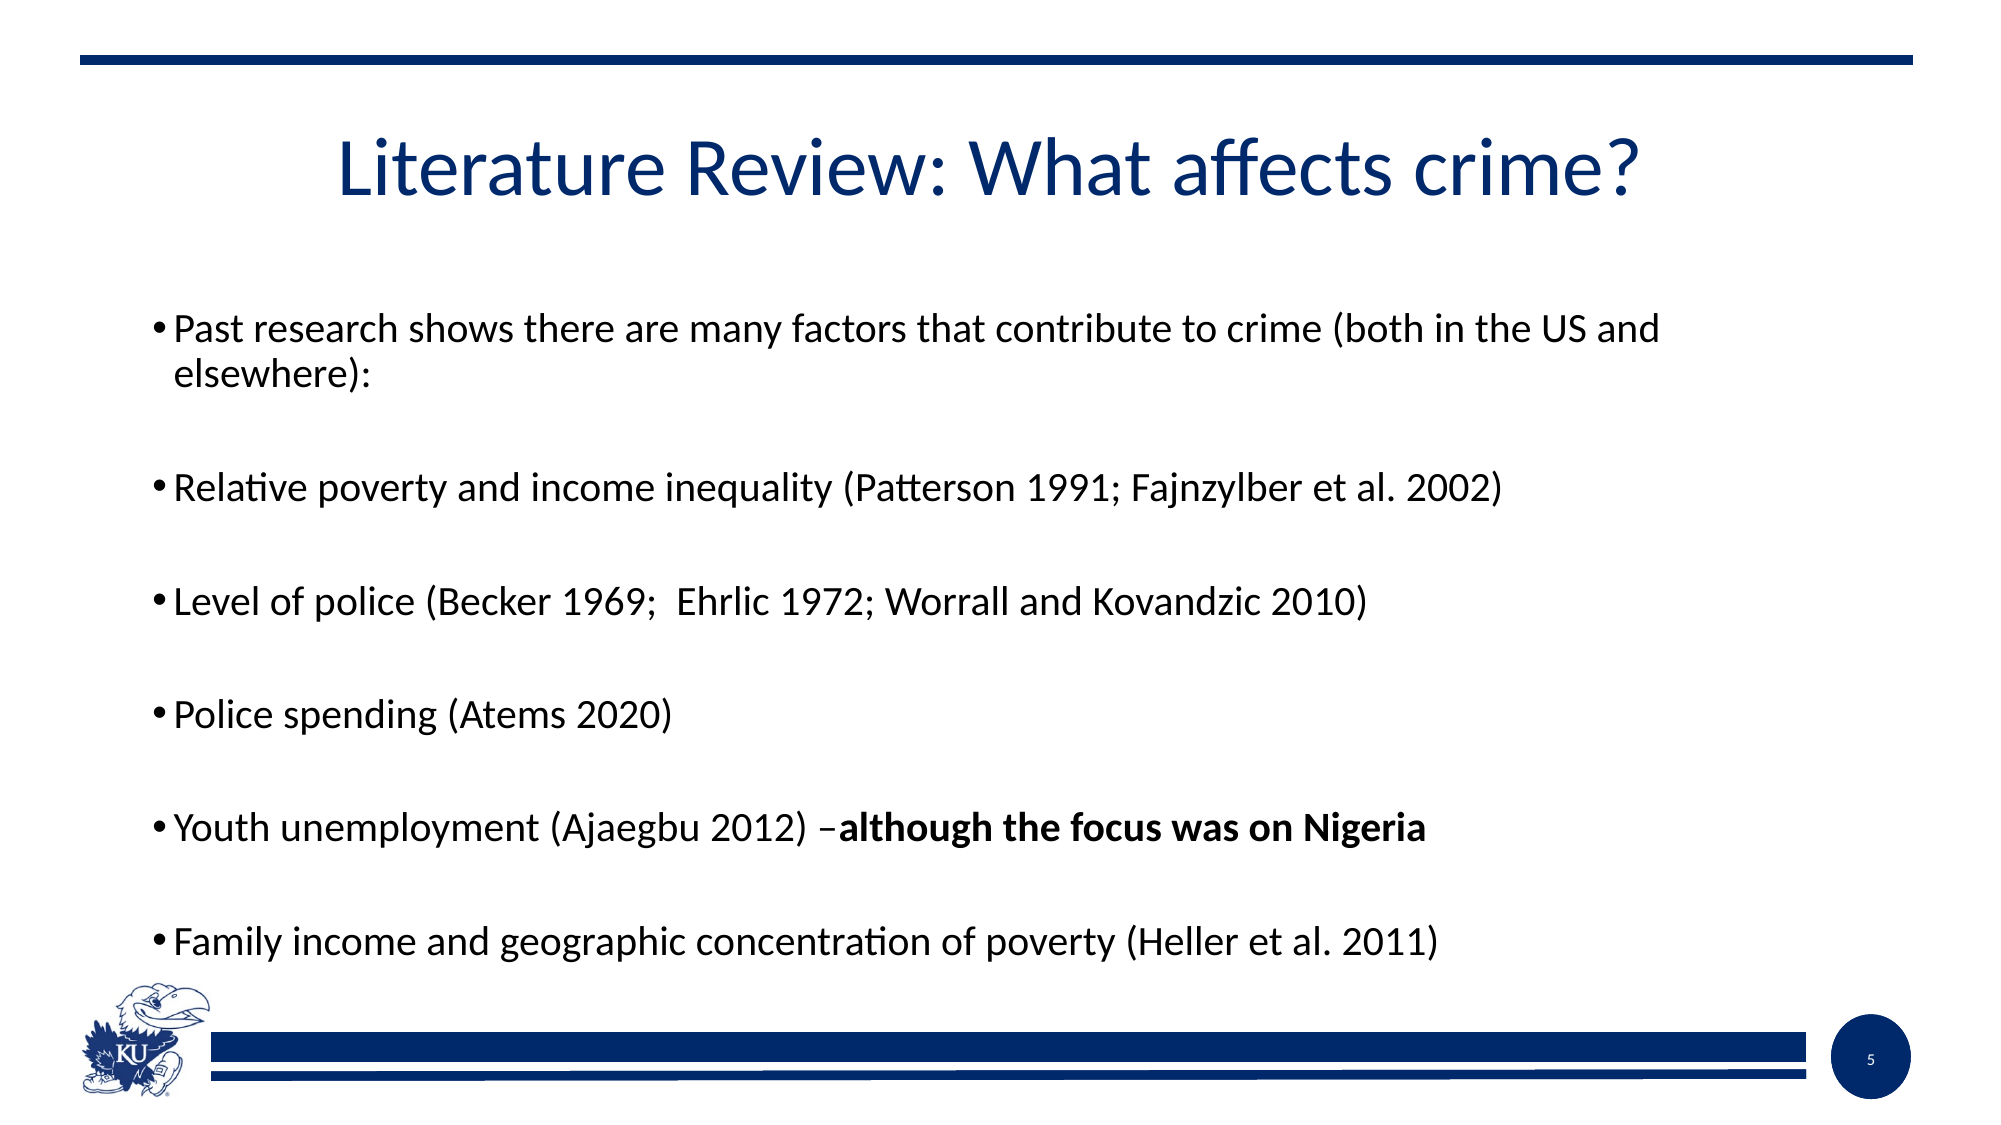

# Literature Review: What affects crime?
Past research shows there are many factors that contribute to crime (both in the US and elsewhere):

Relative poverty and income inequality (Patterson 1991; Fajnzylber et al. 2002)

Level of police (Becker 1969;  Ehrlic 1972; Worrall and Kovandzic 2010)

Police spending (Atems 2020)

Youth unemployment (Ajaegbu 2012) –although the focus was on Nigeria

Family income and geographic concentration of poverty (Heller et al. 2011)

5